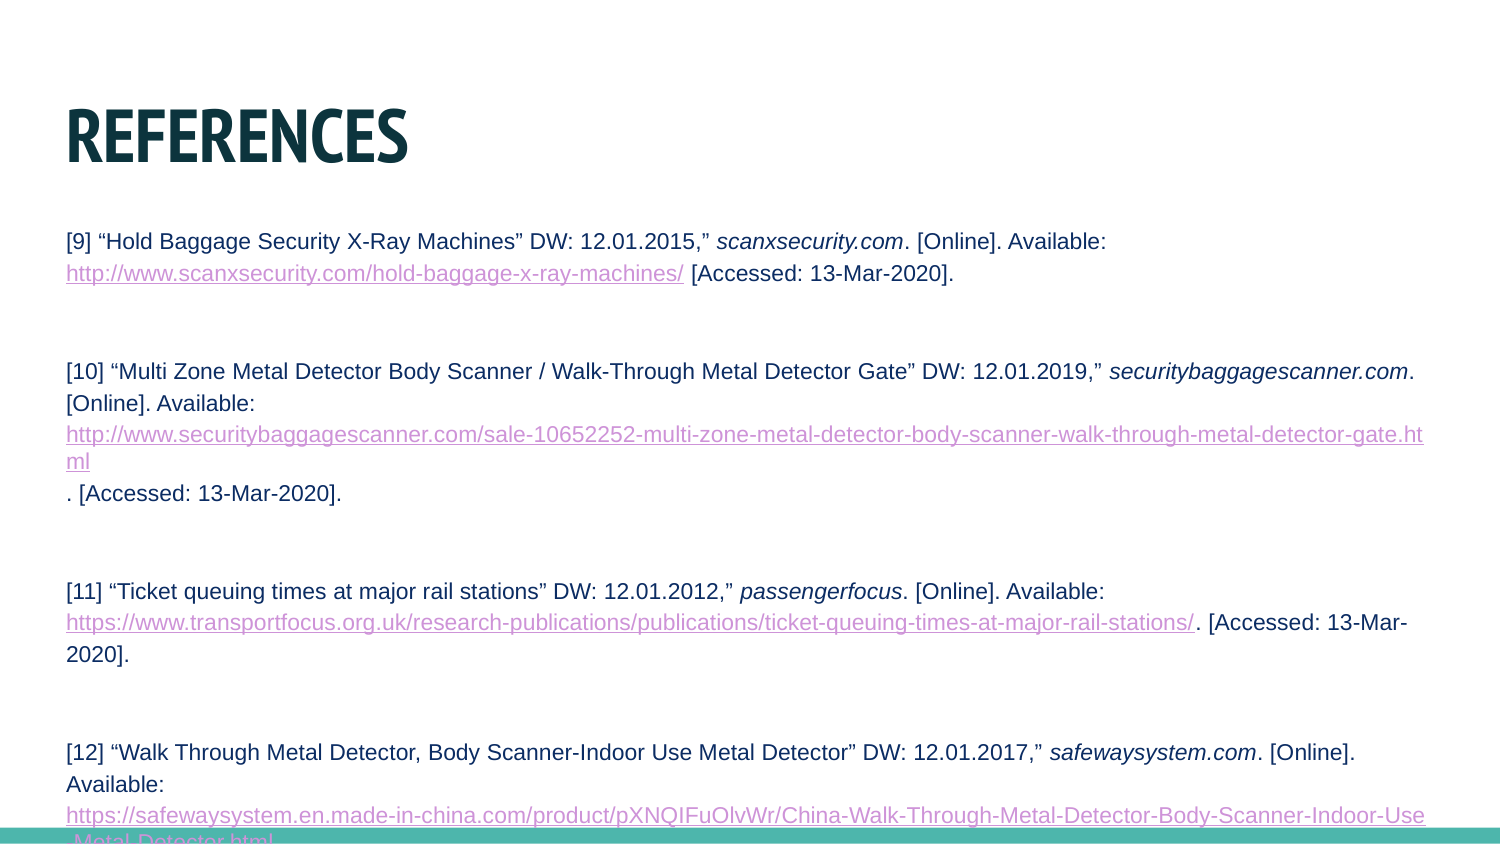

# REFERENCES
[9] “Hold Baggage Security X-Ray Machines” DW: 12.01.2015,” scanxsecurity.com. [Online]. Available: http://www.scanxsecurity.com/hold-baggage-x-ray-machines/ [Accessed: 13-Mar-2020].
[10] “Multi Zone Metal Detector Body Scanner / Walk-Through Metal Detector Gate” DW: 12.01.2019,” securitybaggagescanner.com. [Online]. Available: http://www.securitybaggagescanner.com/sale-10652252-multi-zone-metal-detector-body-scanner-walk-through-metal-detector-gate.html. [Accessed: 13-Mar-2020].
[11] “Ticket queuing times at major rail stations” DW: 12.01.2012,” passengerfocus. [Online]. Available: https://www.transportfocus.org.uk/research-publications/publications/ticket-queuing-times-at-major-rail-stations/. [Accessed: 13-Mar-2020].
[12] “Walk Through Metal Detector, Body Scanner-Indoor Use Metal Detector” DW: 12.01.2017,” safewaysystem.com. [Online]. Available: https://safewaysystem.en.made-in-china.com/product/pXNQIFuOlvWr/China-Walk-Through-Metal-Detector-Body-Scanner-Indoor-Use-Metal-Detector.html[Accessed: 13-Mar-2020].